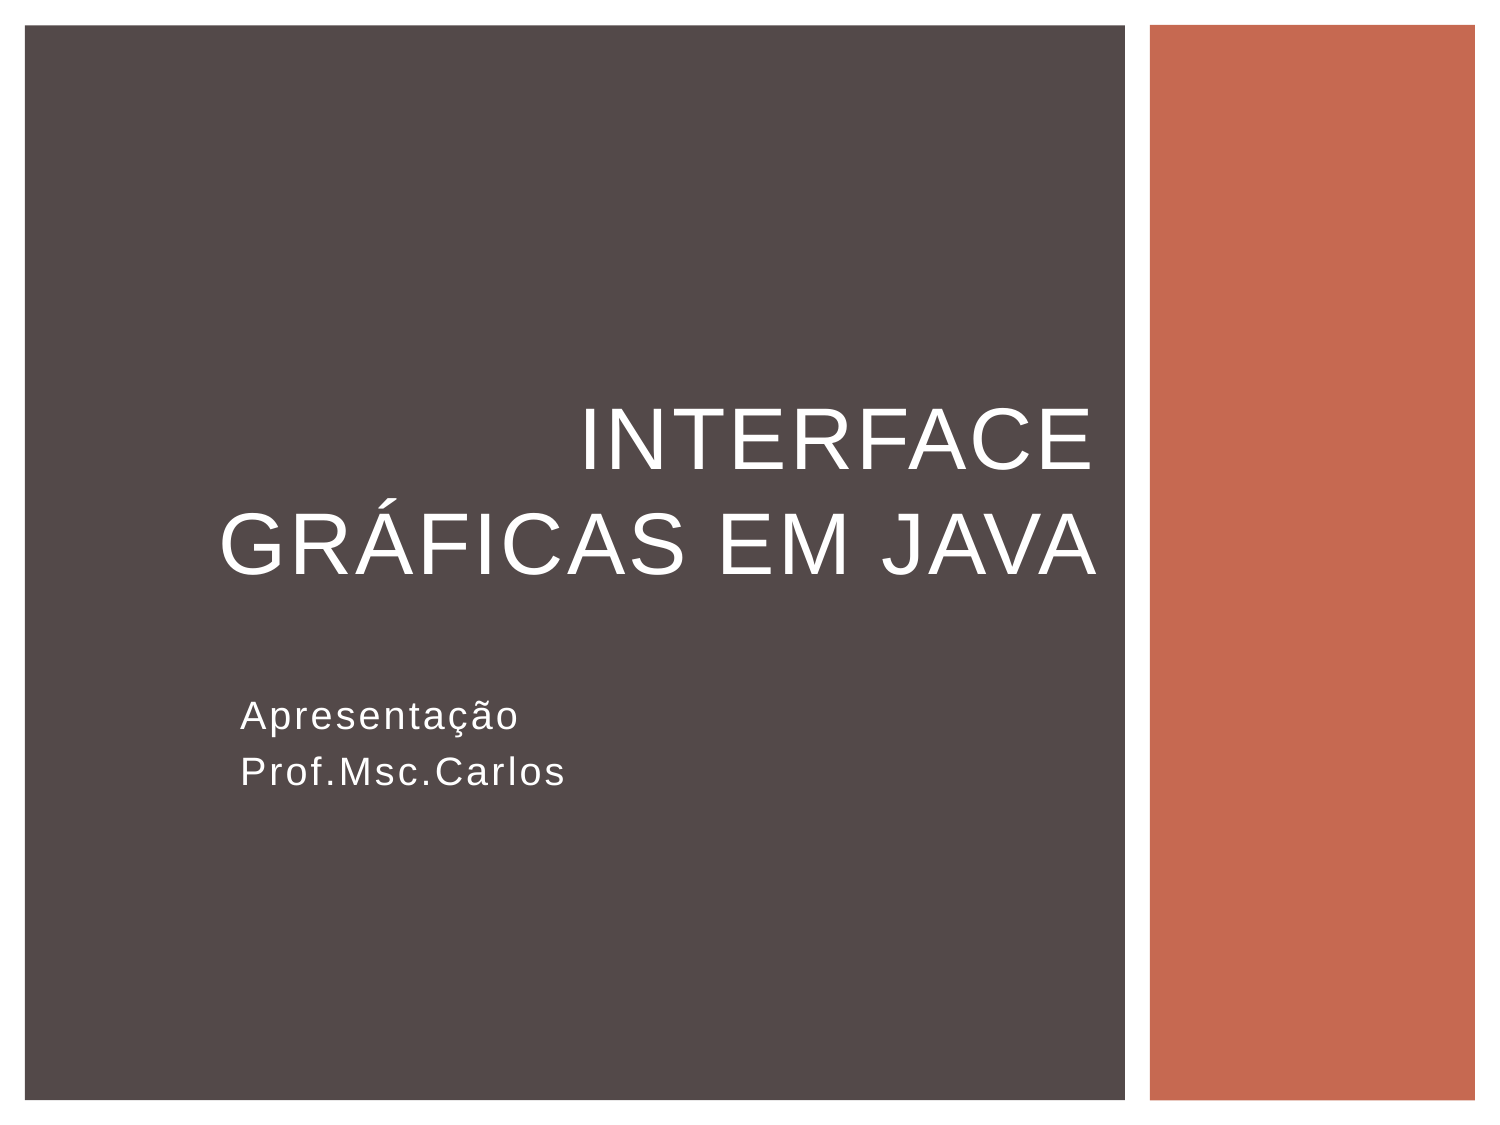

# Interface gráficas em Java
Apresentação
Prof.Msc.Carlos